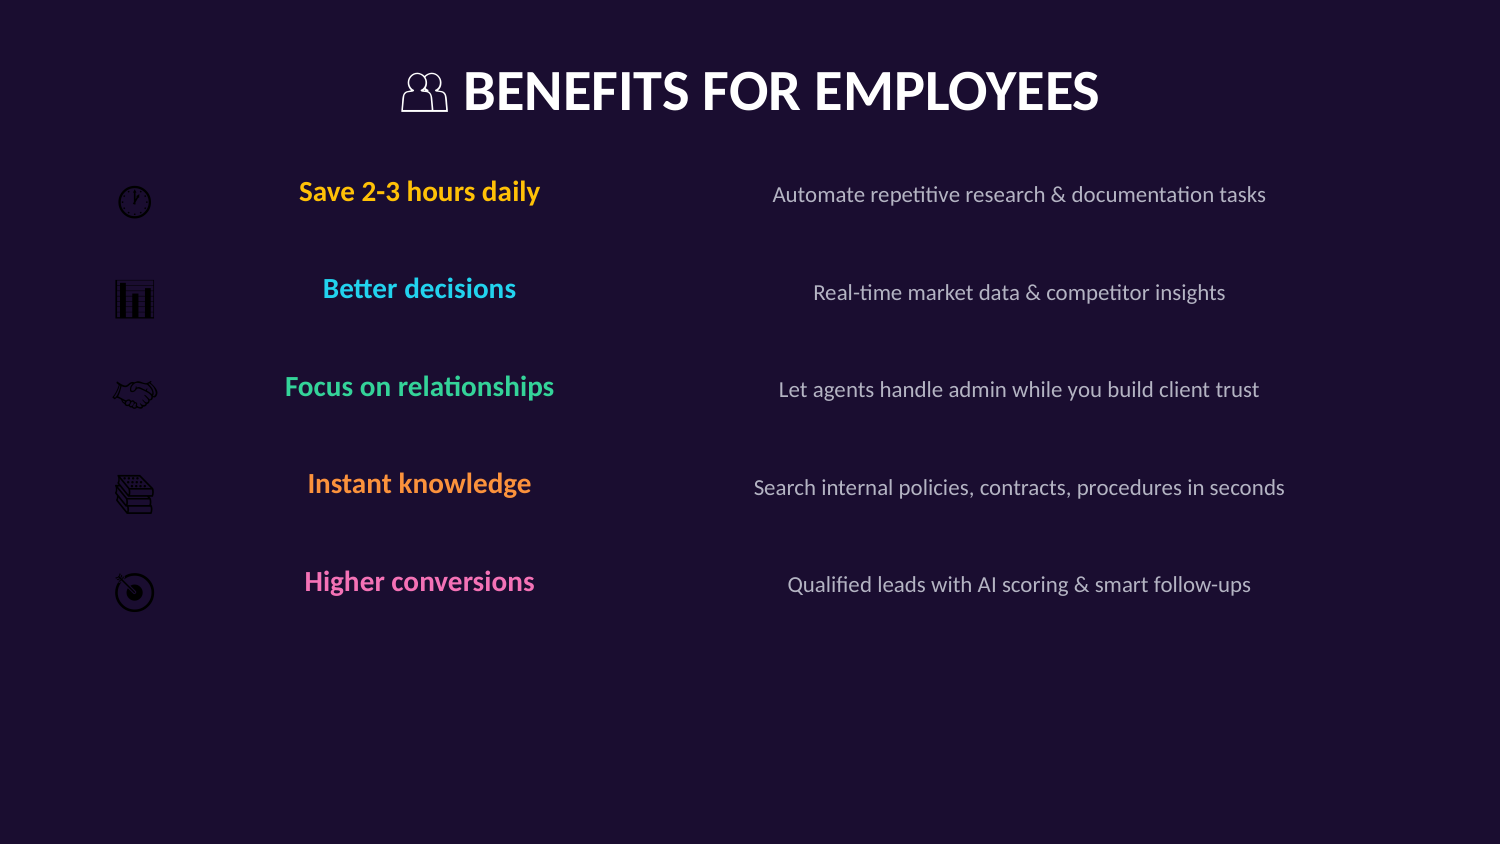

👥 BENEFITS FOR EMPLOYEES
🕐
Save 2-3 hours daily
Automate repetitive research & documentation tasks
📊
Better decisions
Real-time market data & competitor insights
🤝
Focus on relationships
Let agents handle admin while you build client trust
📚
Instant knowledge
Search internal policies, contracts, procedures in seconds
🎯
Higher conversions
Qualified leads with AI scoring & smart follow-ups